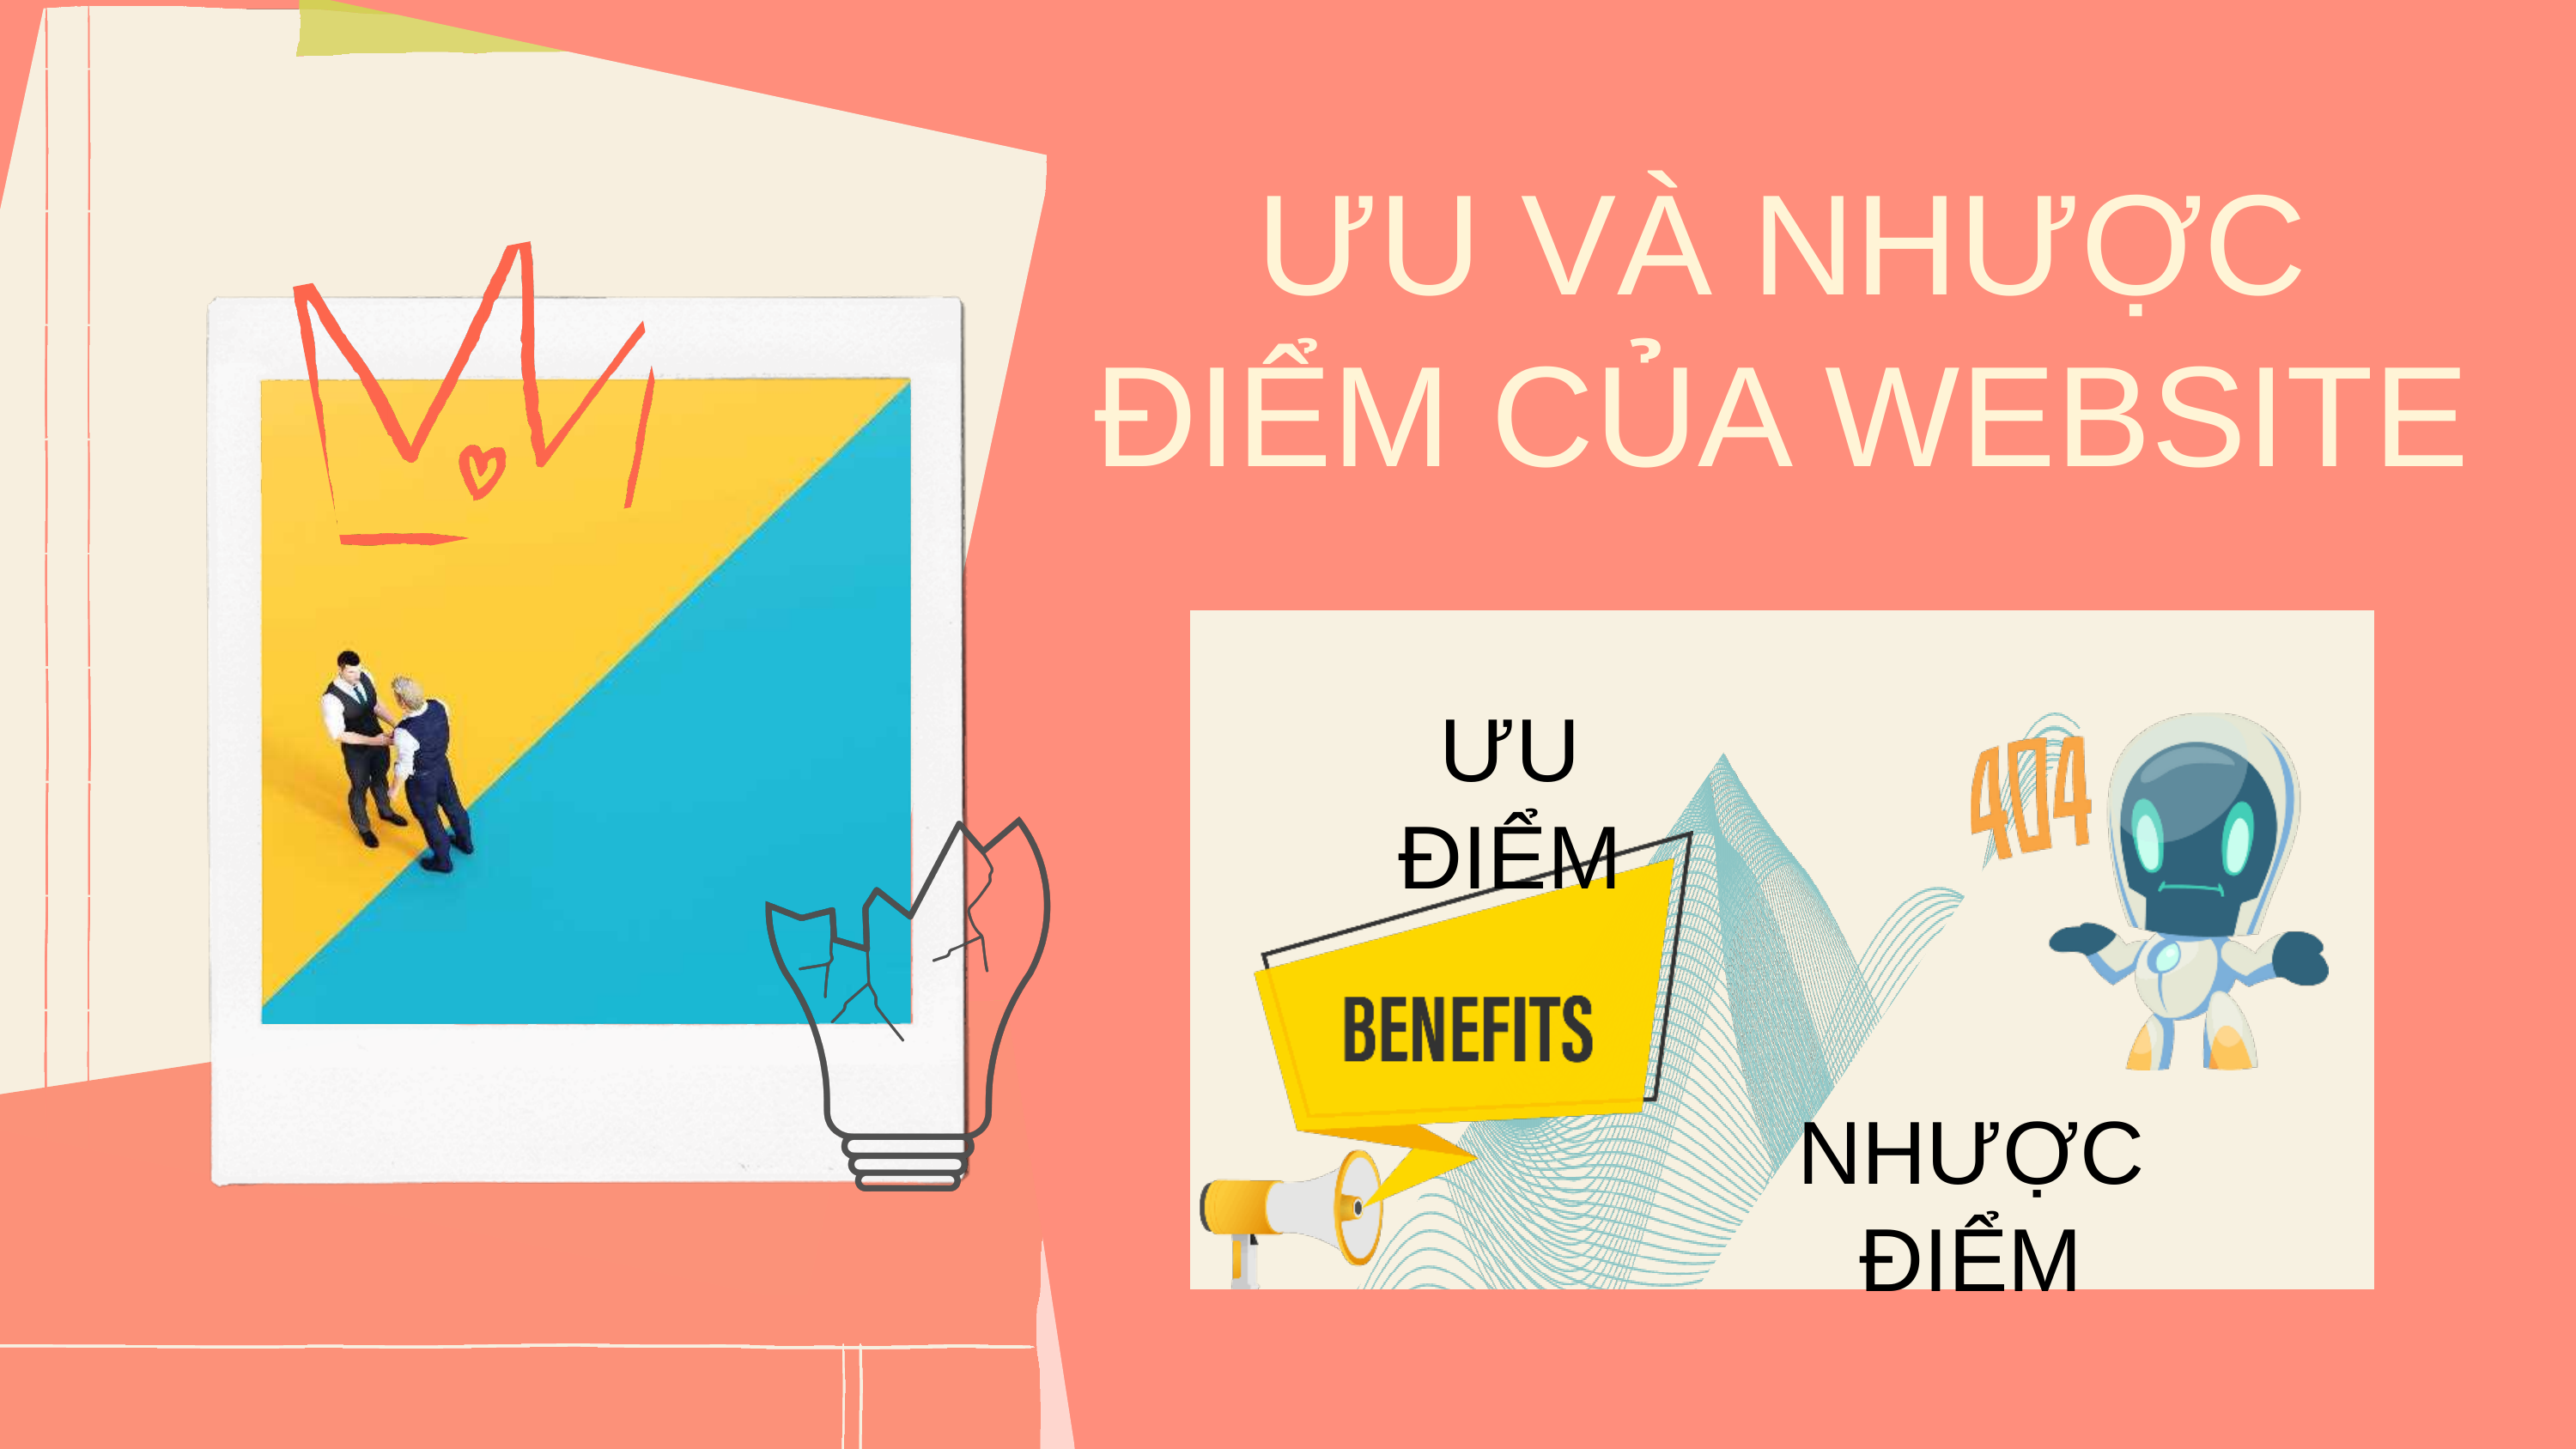

ƯU VÀ NHƯỢC ĐIỂM CỦA WEBSITE

ƯU ĐIỂM

NHƯỢC ĐIỂM